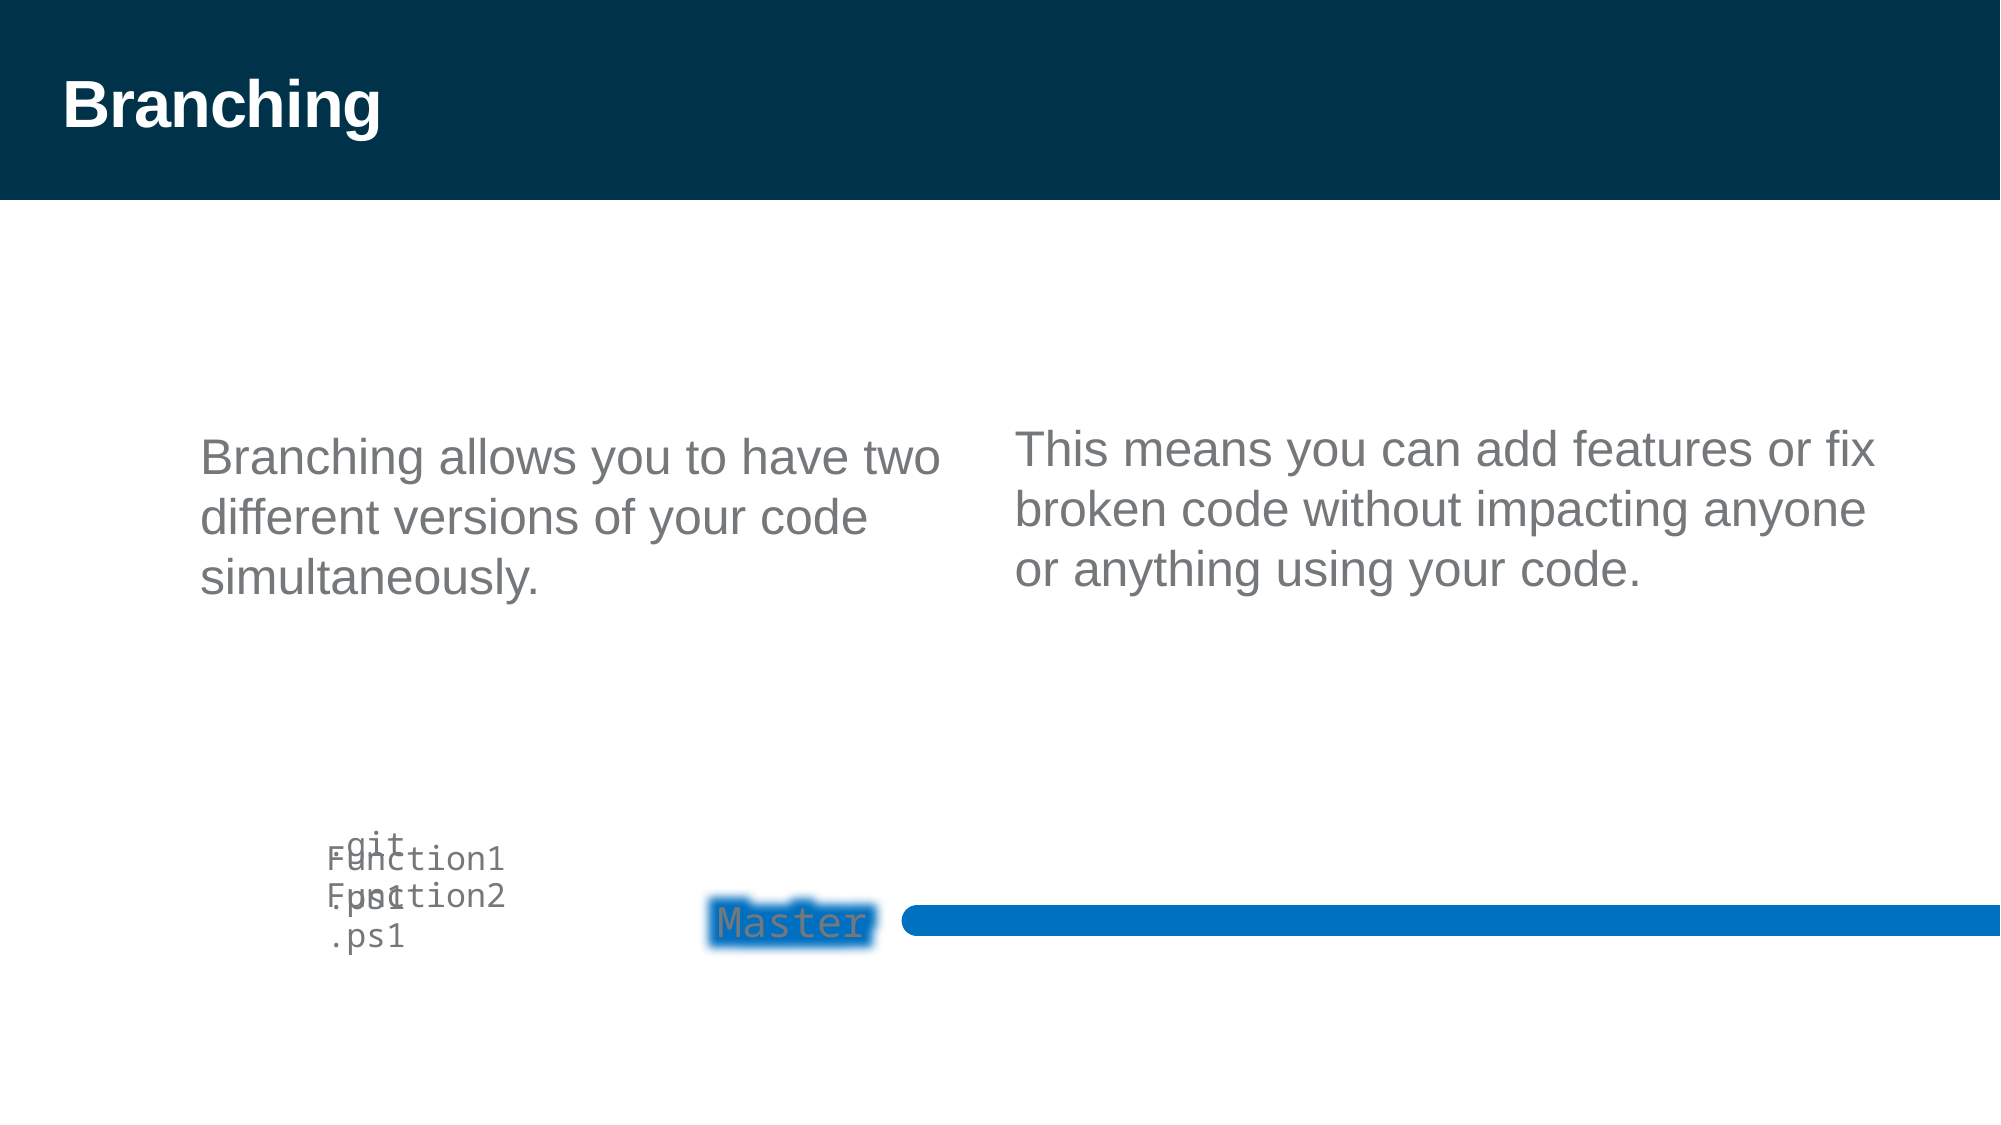

# Branching
This means you can add features or fix broken code without impacting anyone or anything using your code.
Branching allows you to have two different versions of your code simultaneously.

.git
Function1.ps1
Function2.ps1
Master